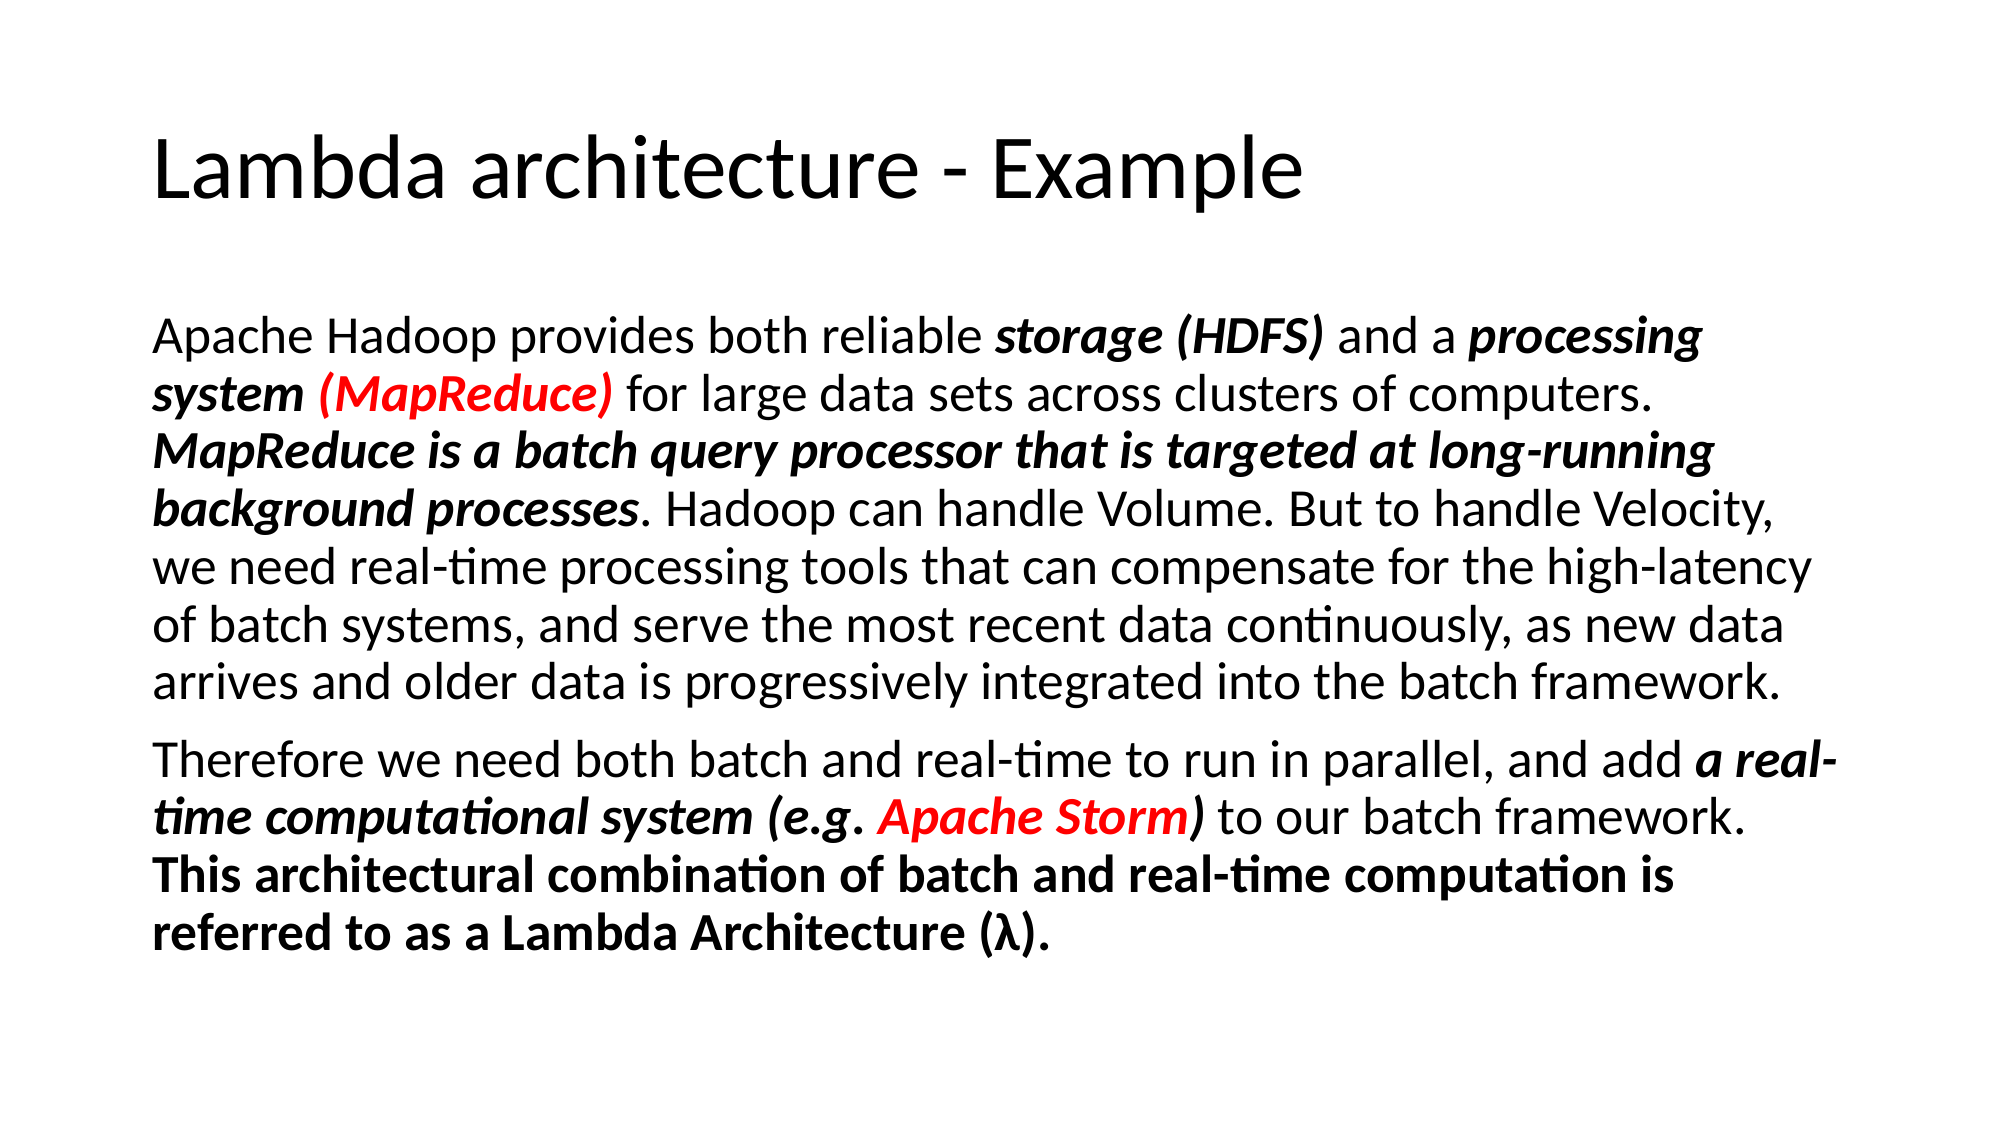

# Lambda architecture - Example
Apache Hadoop provides both reliable storage (HDFS) and a processing system (MapReduce) for large data sets across clusters of computers. MapReduce is a batch query processor that is targeted at long-running background processes. Hadoop can handle Volume. But to handle Velocity, we need real-time processing tools that can compensate for the high-latency of batch systems, and serve the most recent data continuously, as new data arrives and older data is progressively integrated into the batch framework.
Therefore we need both batch and real-time to run in parallel, and add a real-time computational system (e.g. Apache Storm) to our batch framework. This architectural combination of batch and real-time computation is referred to as a Lambda Architecture (λ).